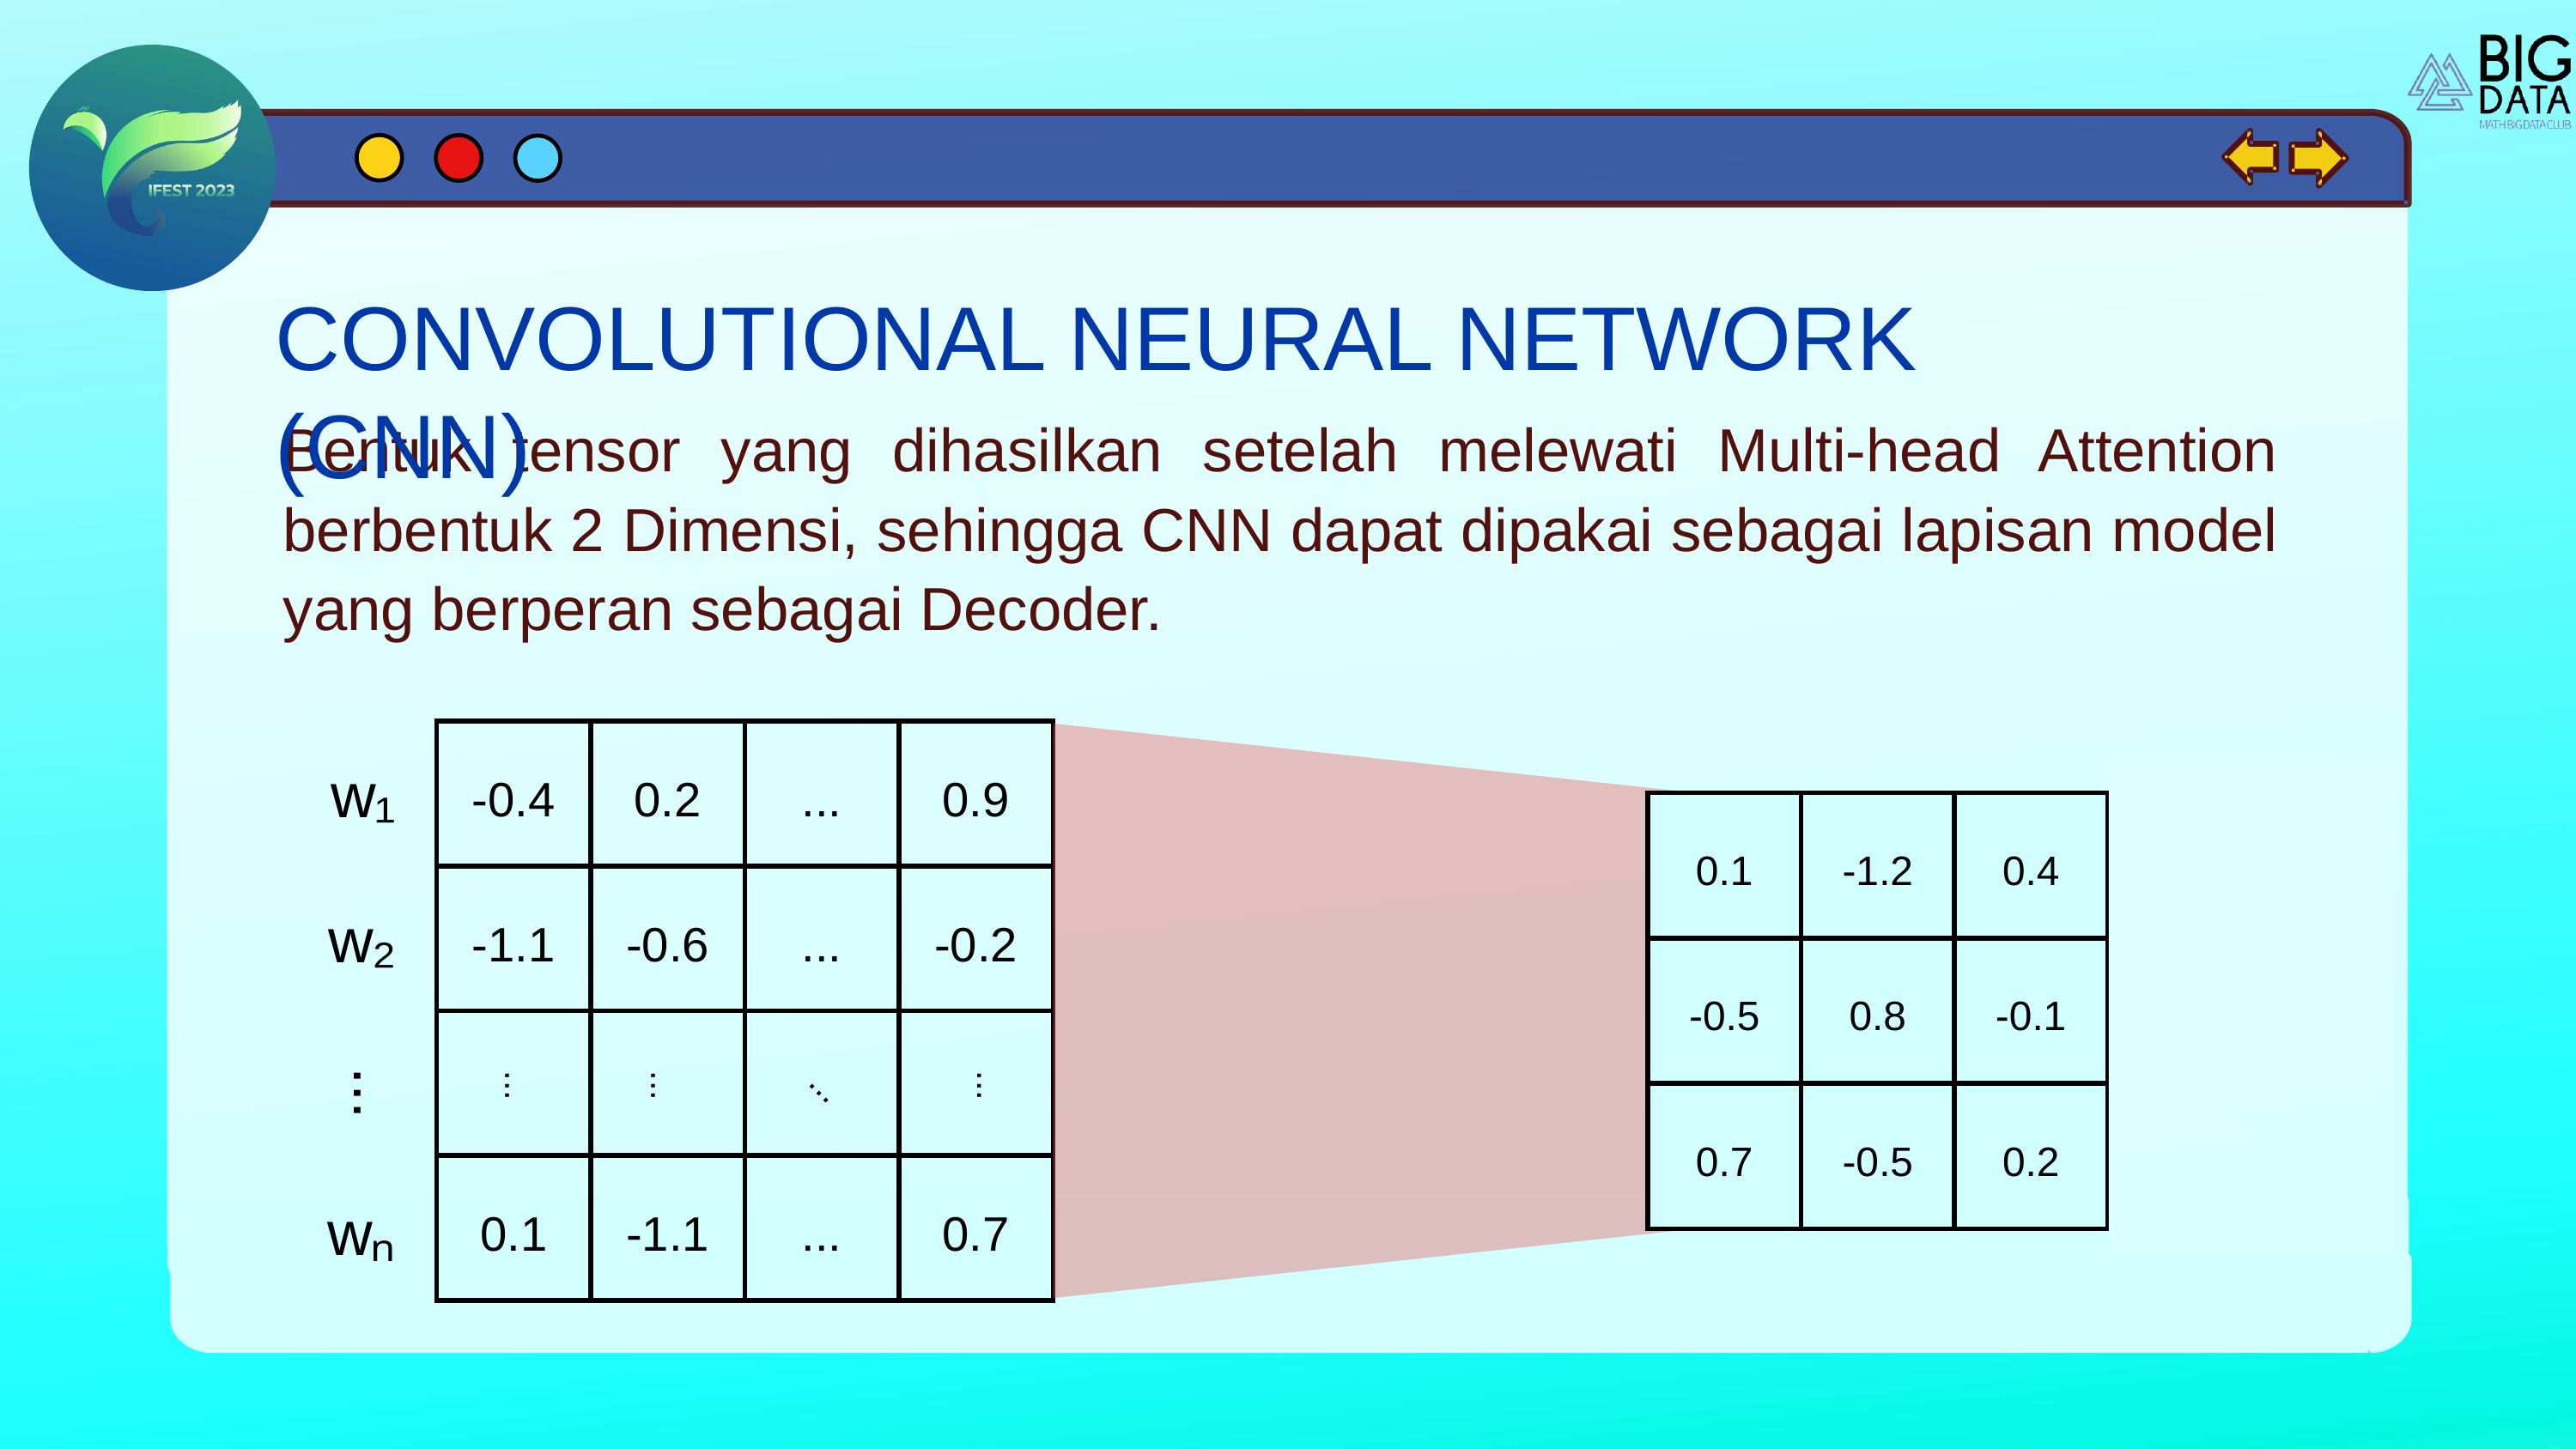

CONVOLUTIONAL NEURAL NETWORK (CNN)

Bentuk tensor yang dihasilkan setelah melewati Multi-head Attention berbentuk 2 Dimensi, sehingga CNN dapat dipakai sebagai lapisan model yang berperan sebagai Decoder.
| -0.4 | 0.2 | ... | 0.9 |
| --- | --- | --- | --- |
| -1.1 | -0.6 | ... | -0.2 |
|  |  |  |  |
| 0.1 | -1.1 | ... | 0.7 |
w₁

| 0.1 | -1.2 | 0.4 |
| --- | --- | --- |
| -0.5 | 0.8 | -0.1 |
| 0.7 | -0.5 | 0.2 |

w₂
...
...
...
...
...
wₙ